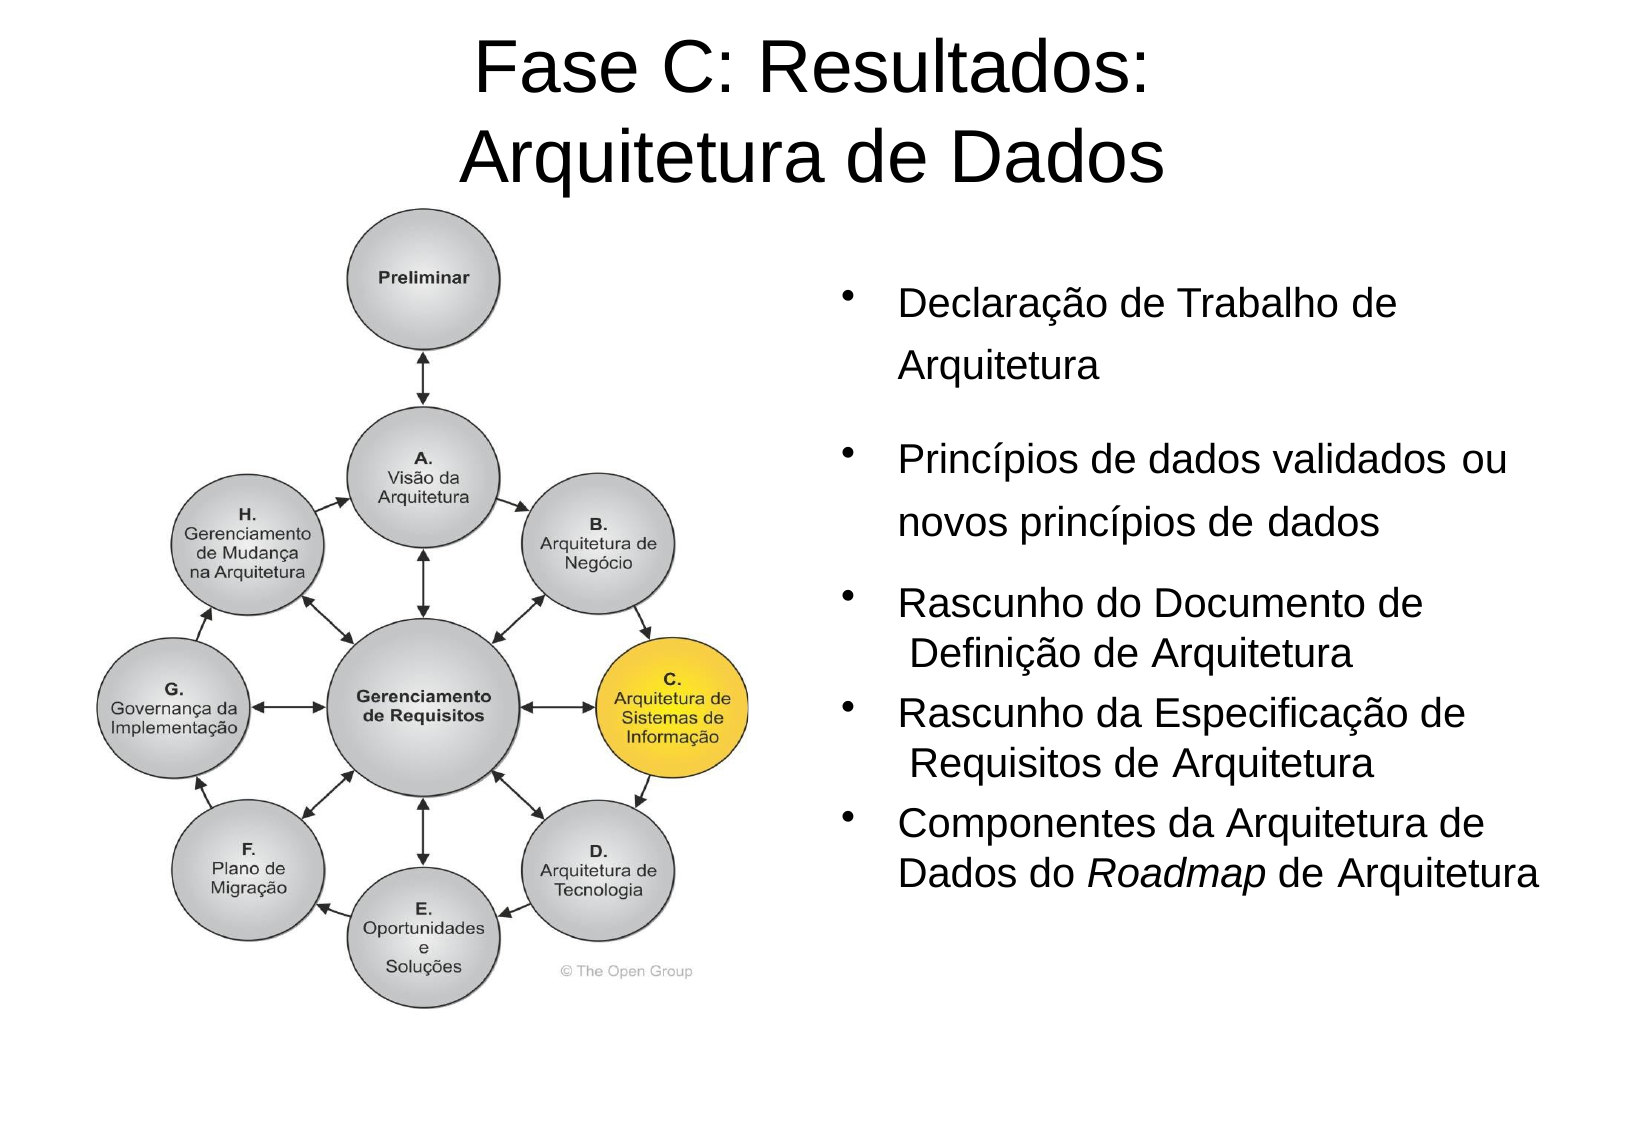

# Fase C: Resultados:
Arquitetura de Dados

Declaração de Trabalho de
Arquitetura

Princípios de dados validados ou
novos princípios de dados
Rascunho do Documento de  Definição de Arquitetura
Rascunho da Especificação de  Requisitos de Arquitetura
Componentes da Arquitetura de  Dados do Roadmap de Arquitetura